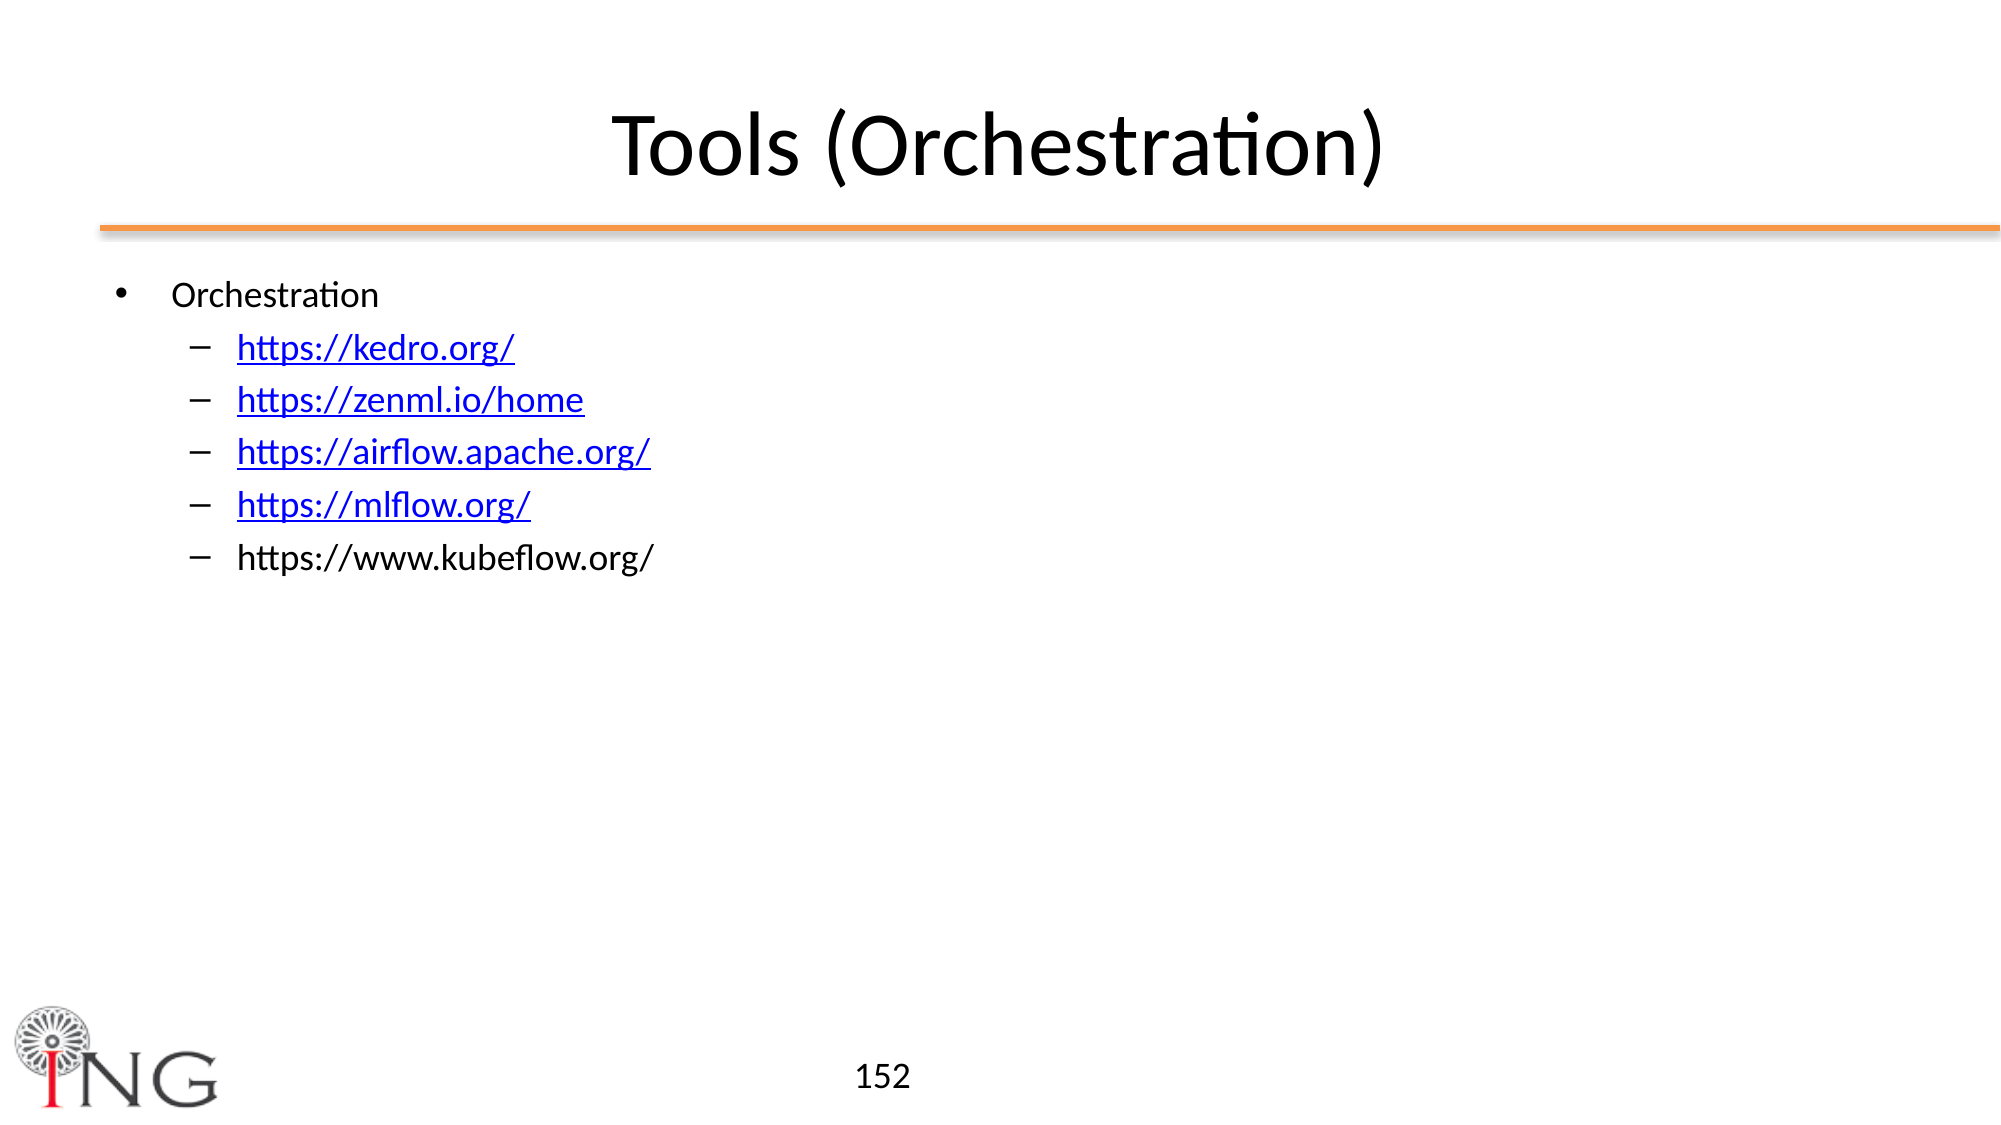

# Tools (Orchestration)
Orchestration
https://kedro.org/
https://zenml.io/home
https://airflow.apache.org/
https://mlflow.org/
https://www.kubeflow.org/

152